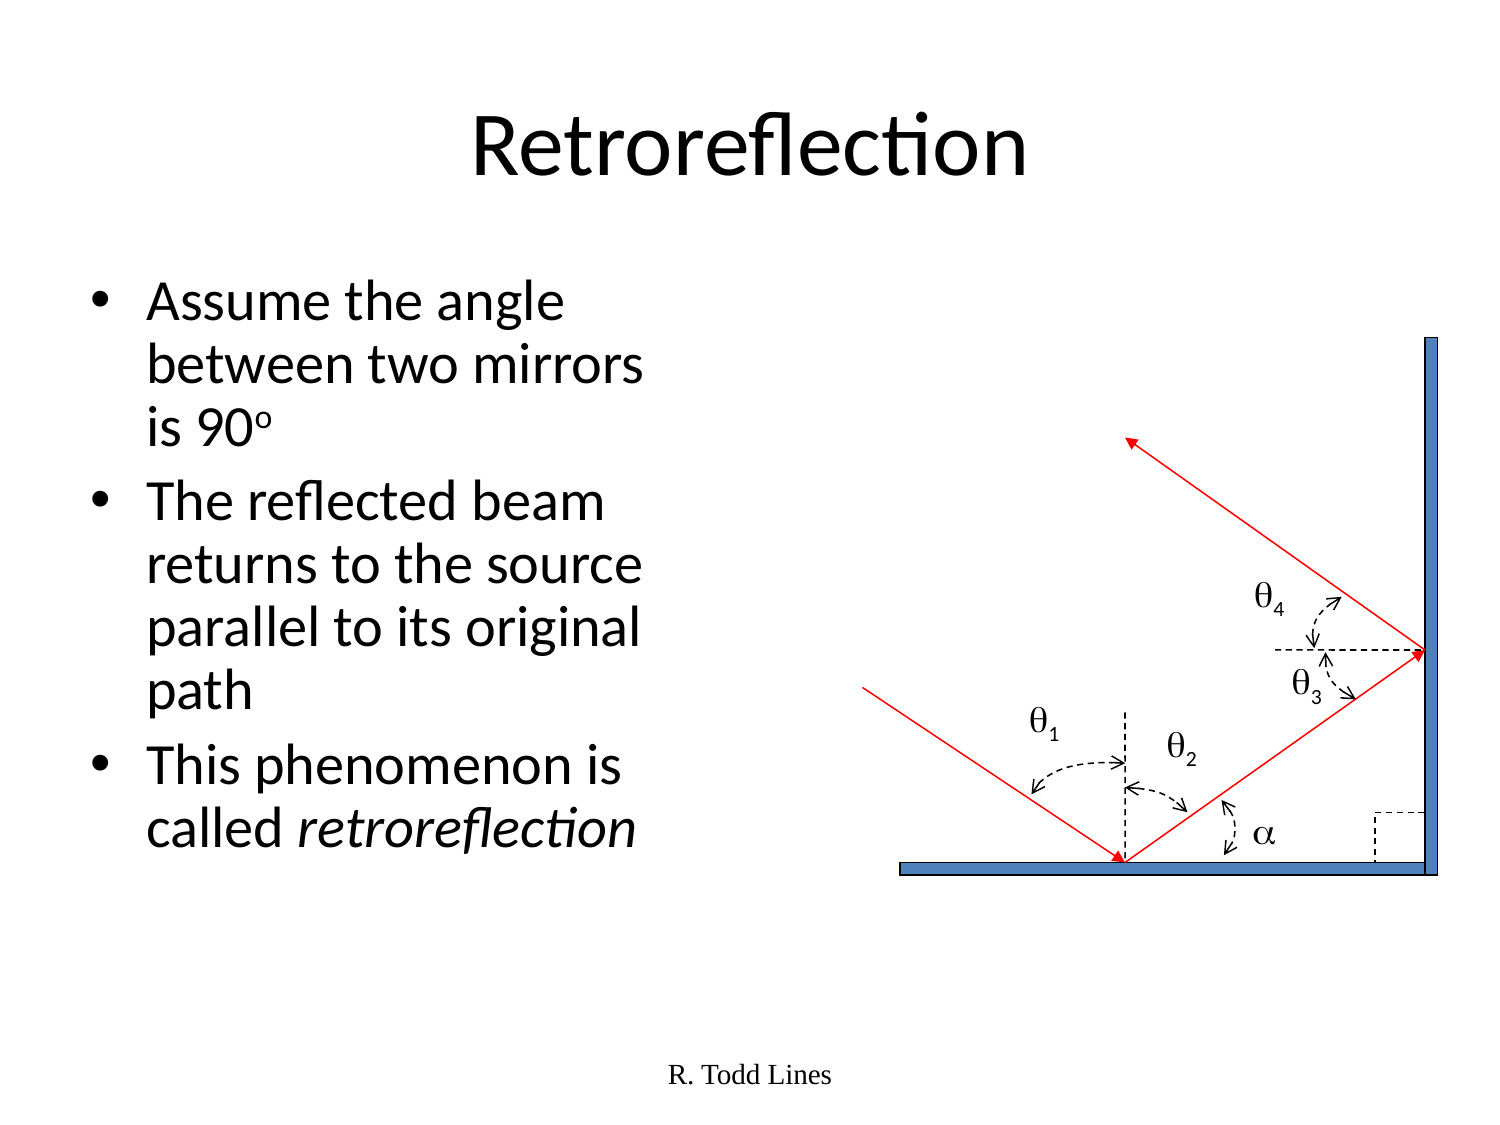

# Retroreflection
Assume the angle between two mirrors is 90o
The reflected beam returns to the source parallel to its original path
This phenomenon is called retroreflection

θ4

θ3

θ1

θ2

α

R. Todd Lines